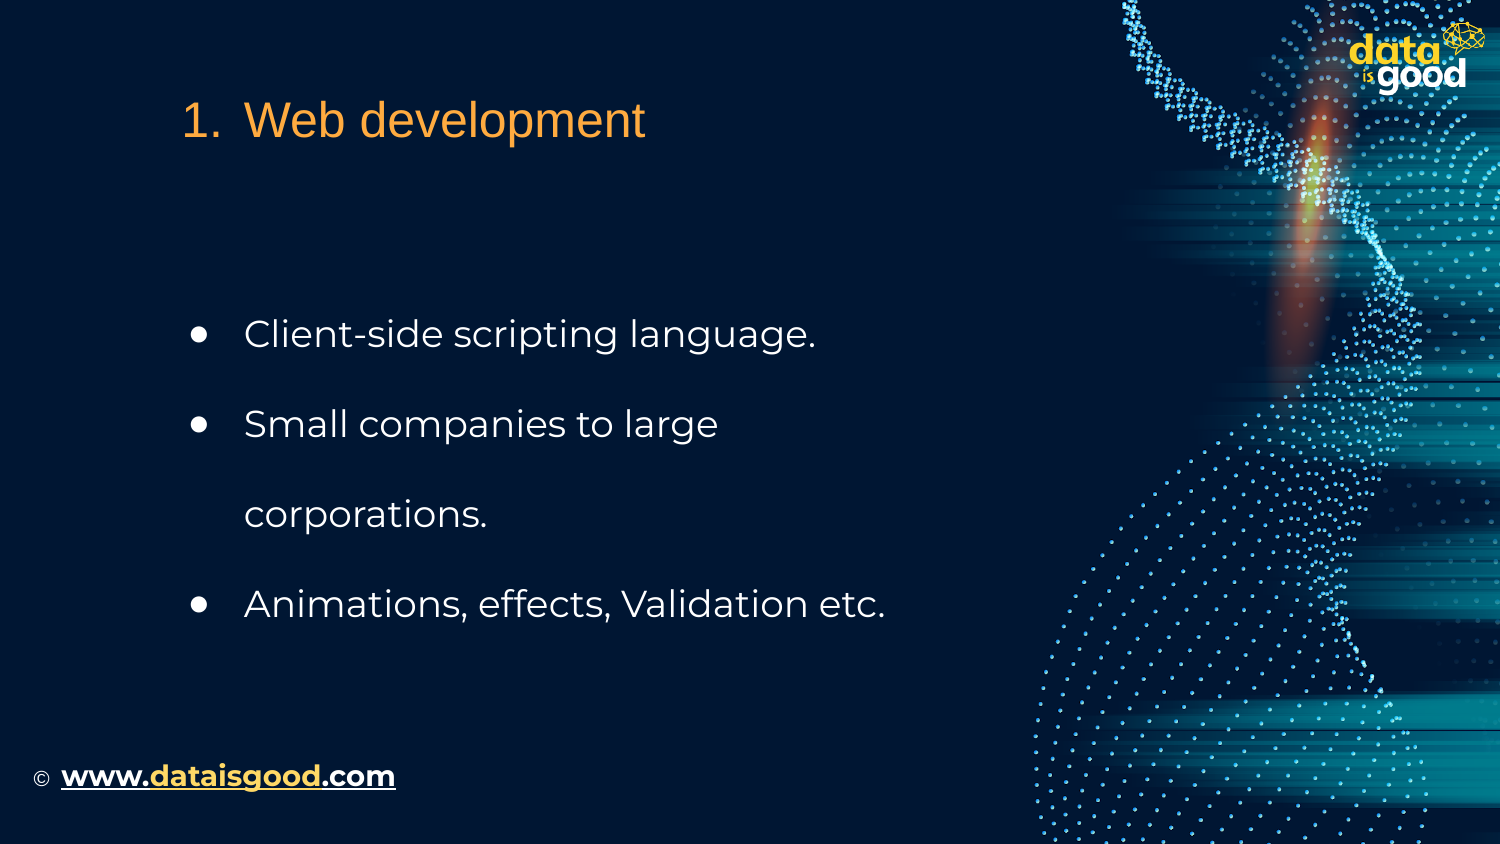

# Web development
Client-side scripting language.
Small companies to large corporations.
Animations, effects, Validation etc.